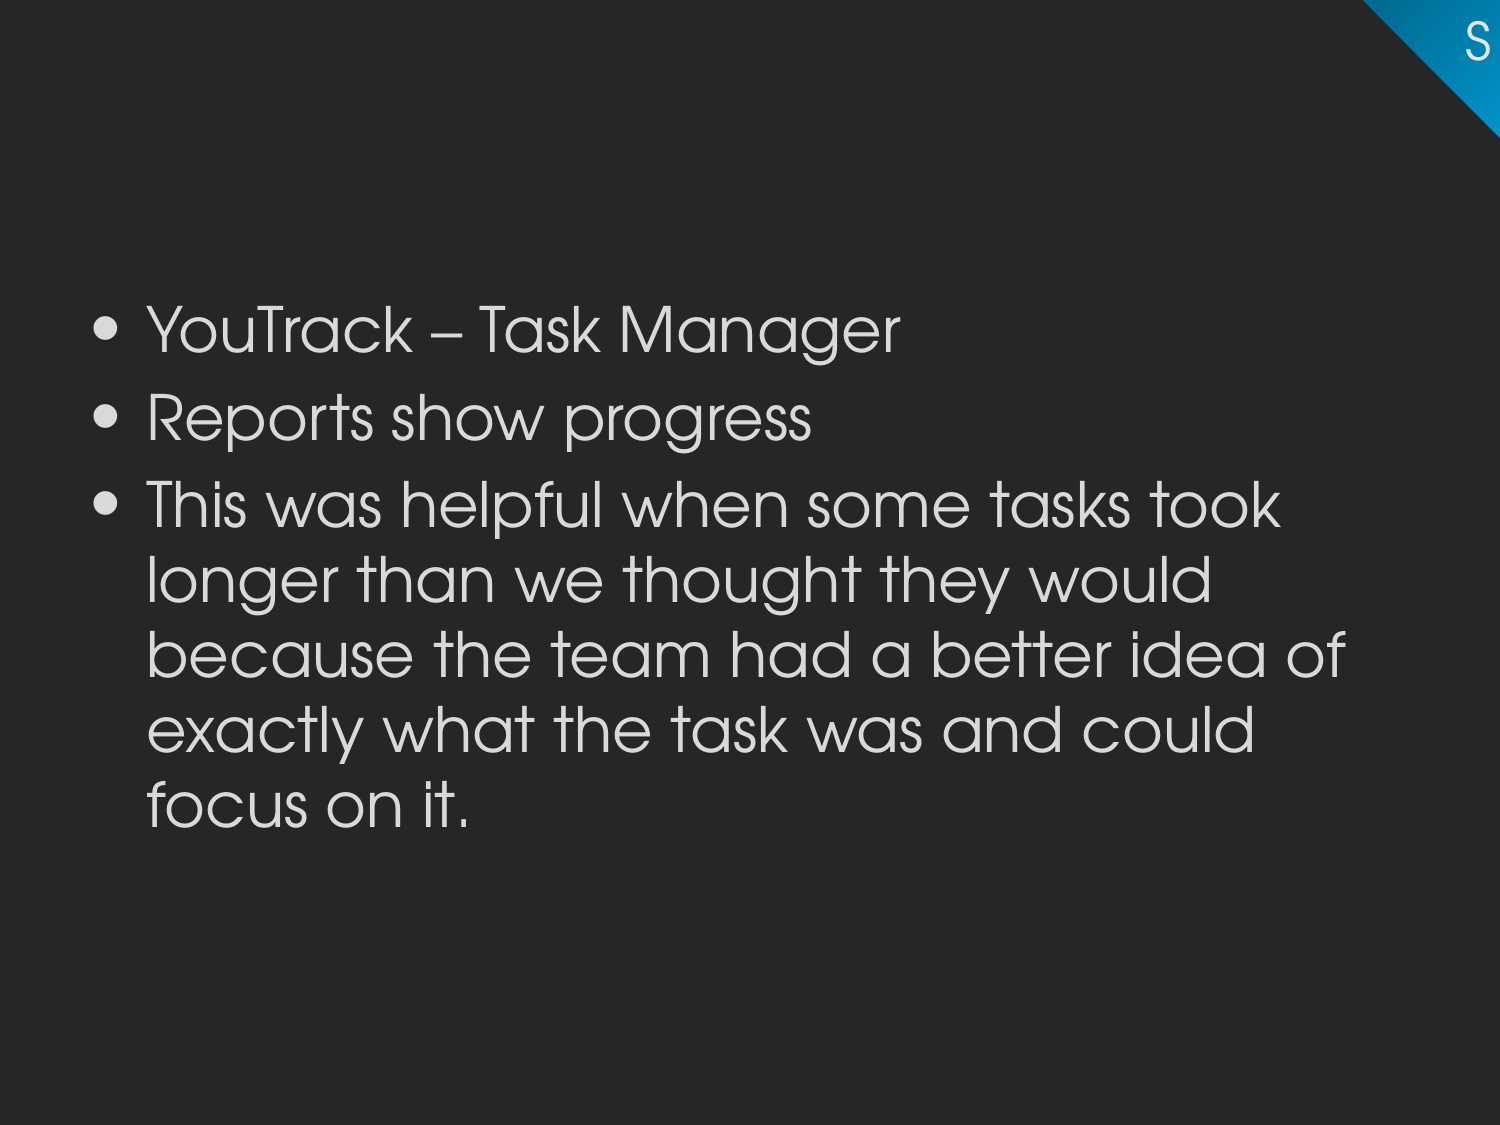

S
YouTrack – Task Manager
Reports show progress
This was helpful when some tasks took longer than we thought they would because the team had a better idea of exactly what the task was and could focus on it.